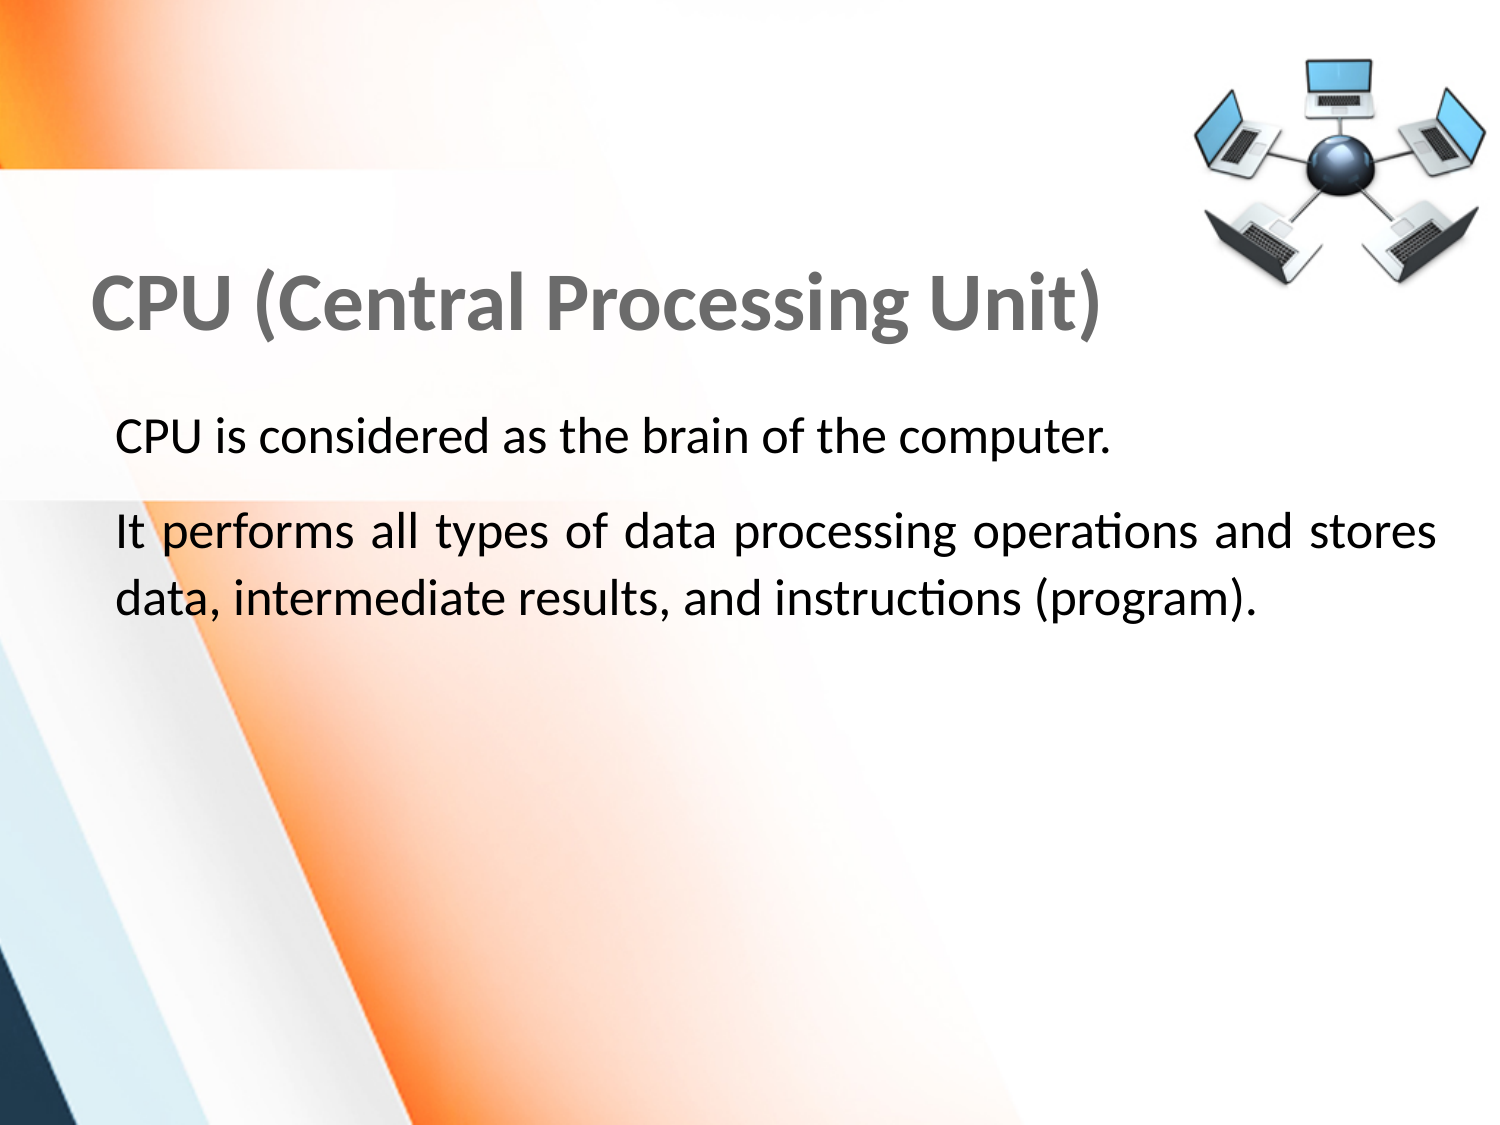

# CPU (Central Processing Unit)
CPU is considered as the brain of the computer.
It performs all types of data processing operations and stores data, intermediate results, and instructions (program).